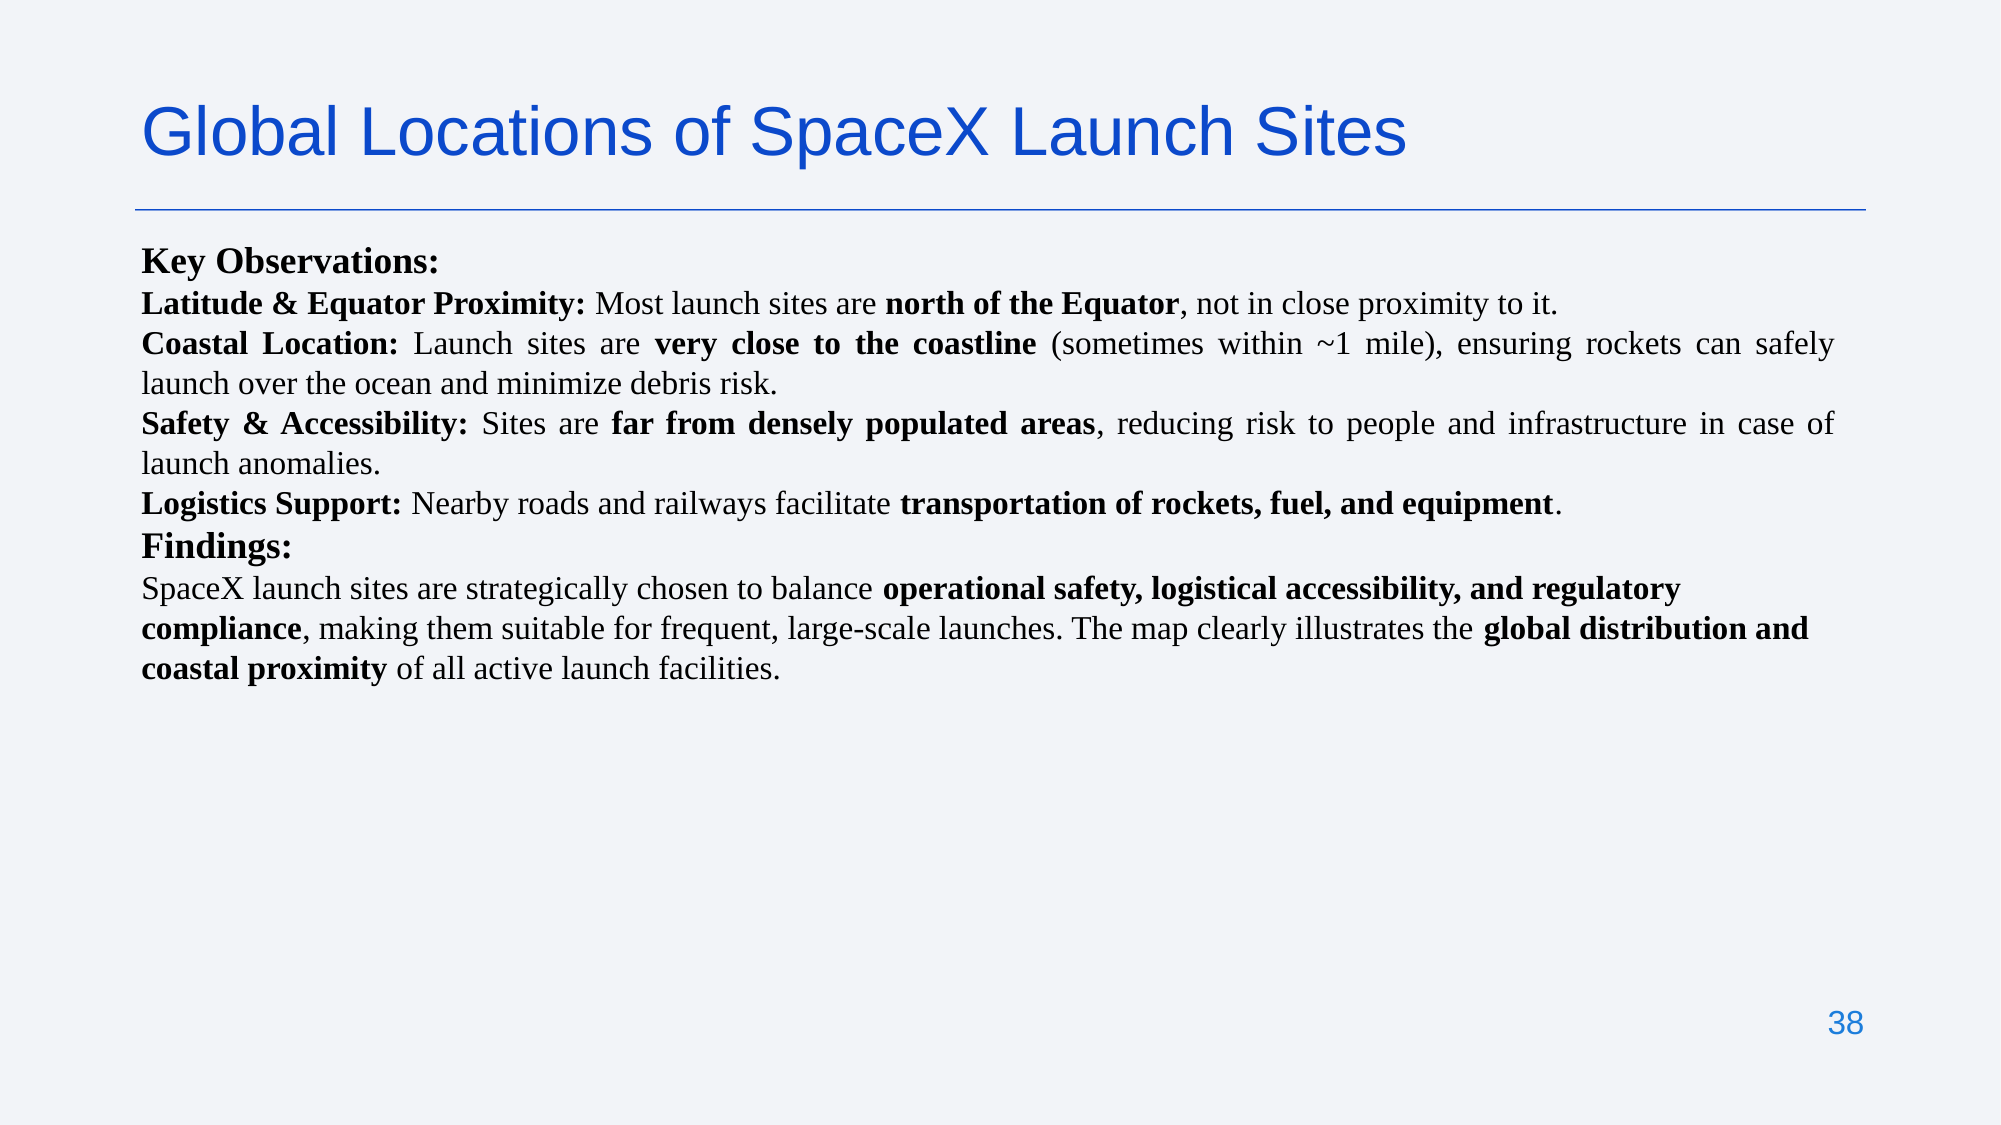

Global Locations of SpaceX Launch Sites
Key Observations:
Latitude & Equator Proximity: Most launch sites are north of the Equator, not in close proximity to it.
Coastal Location: Launch sites are very close to the coastline (sometimes within ~1 mile), ensuring rockets can safely launch over the ocean and minimize debris risk.
Safety & Accessibility: Sites are far from densely populated areas, reducing risk to people and infrastructure in case of launch anomalies.
Logistics Support: Nearby roads and railways facilitate transportation of rockets, fuel, and equipment.
Findings:
SpaceX launch sites are strategically chosen to balance operational safety, logistical accessibility, and regulatory compliance, making them suitable for frequent, large-scale launches. The map clearly illustrates the global distribution and coastal proximity of all active launch facilities.
38